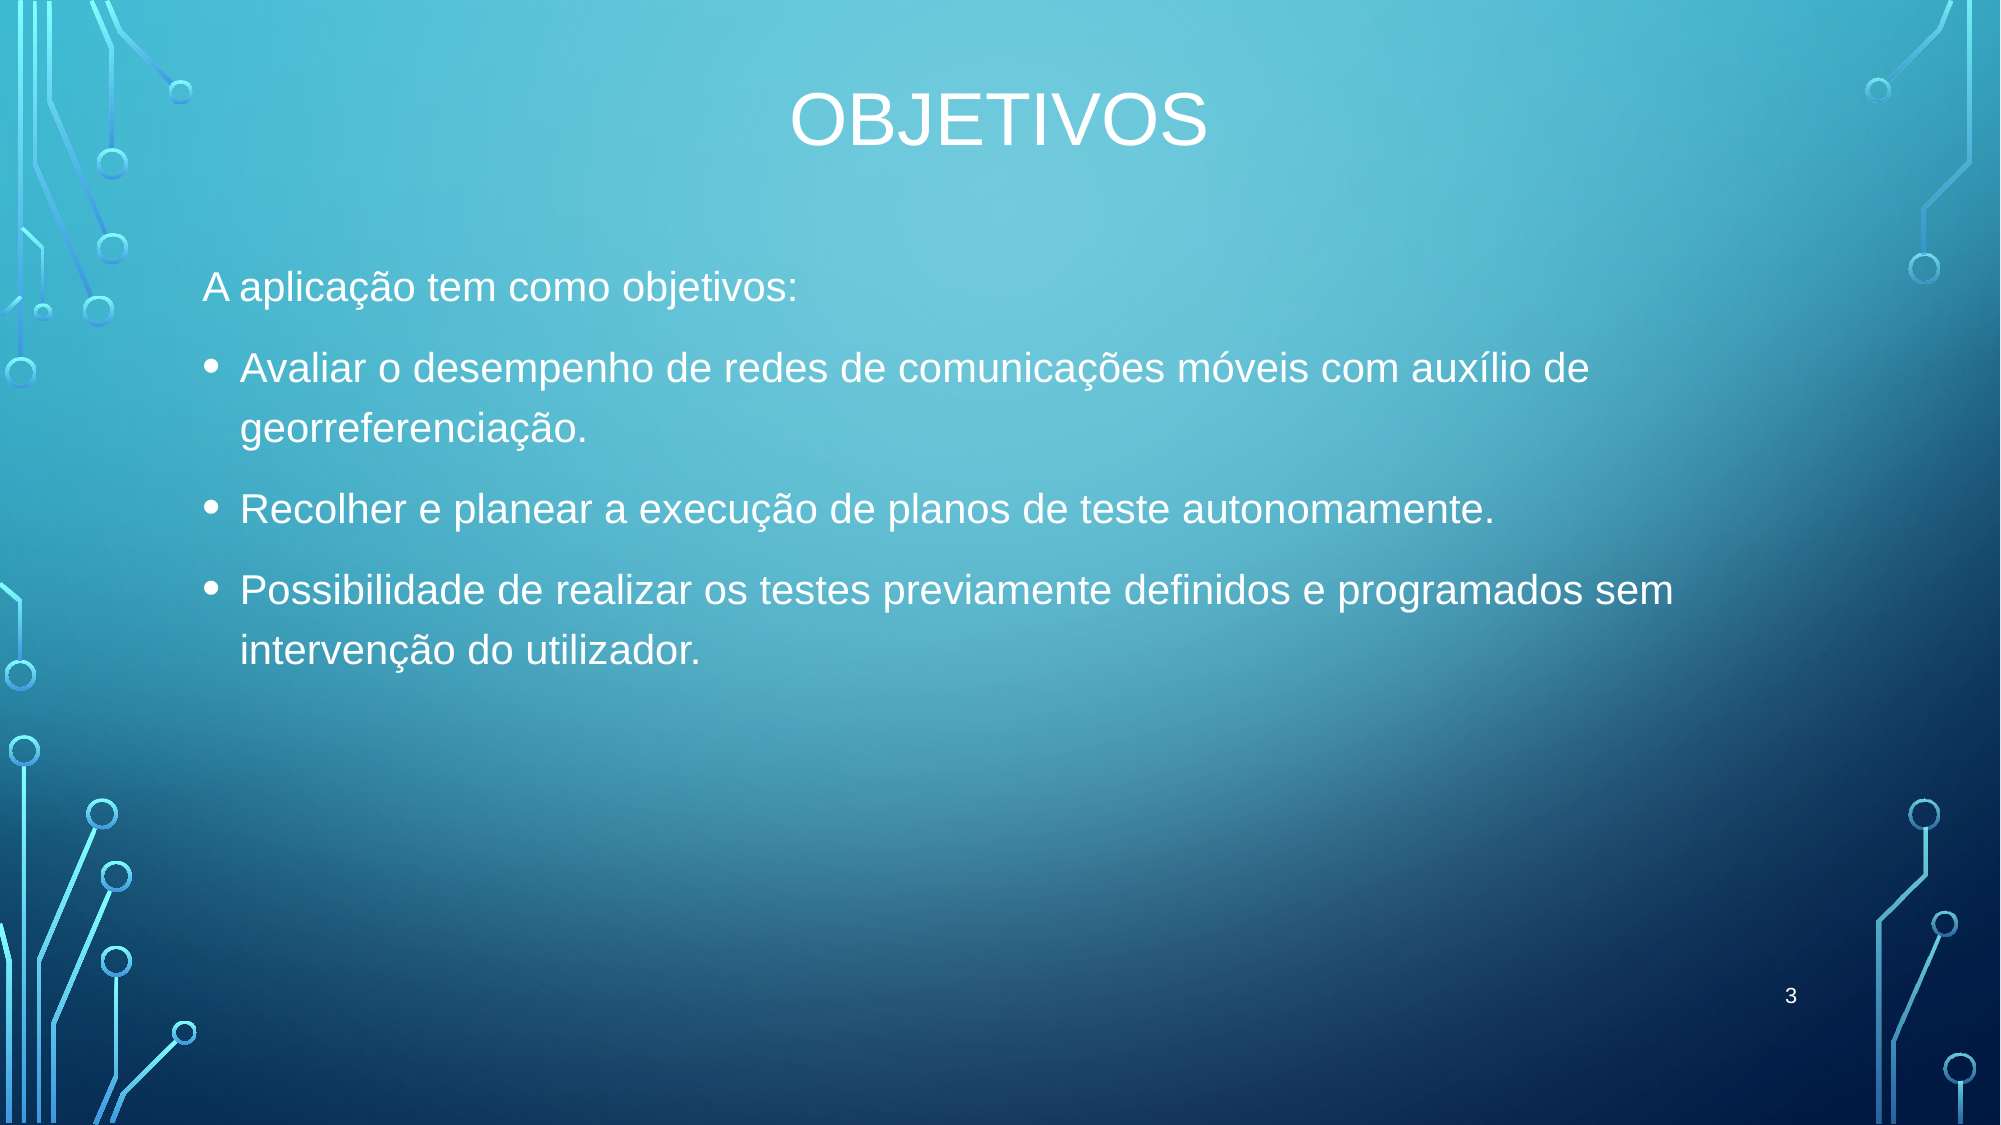

# Objetivos
A aplicação tem como objetivos:
Avaliar o desempenho de redes de comunicações móveis com auxílio de georreferenciação.
Recolher e planear a execução de planos de teste autonomamente.
Possibilidade de realizar os testes previamente definidos e programados sem intervenção do utilizador.
3